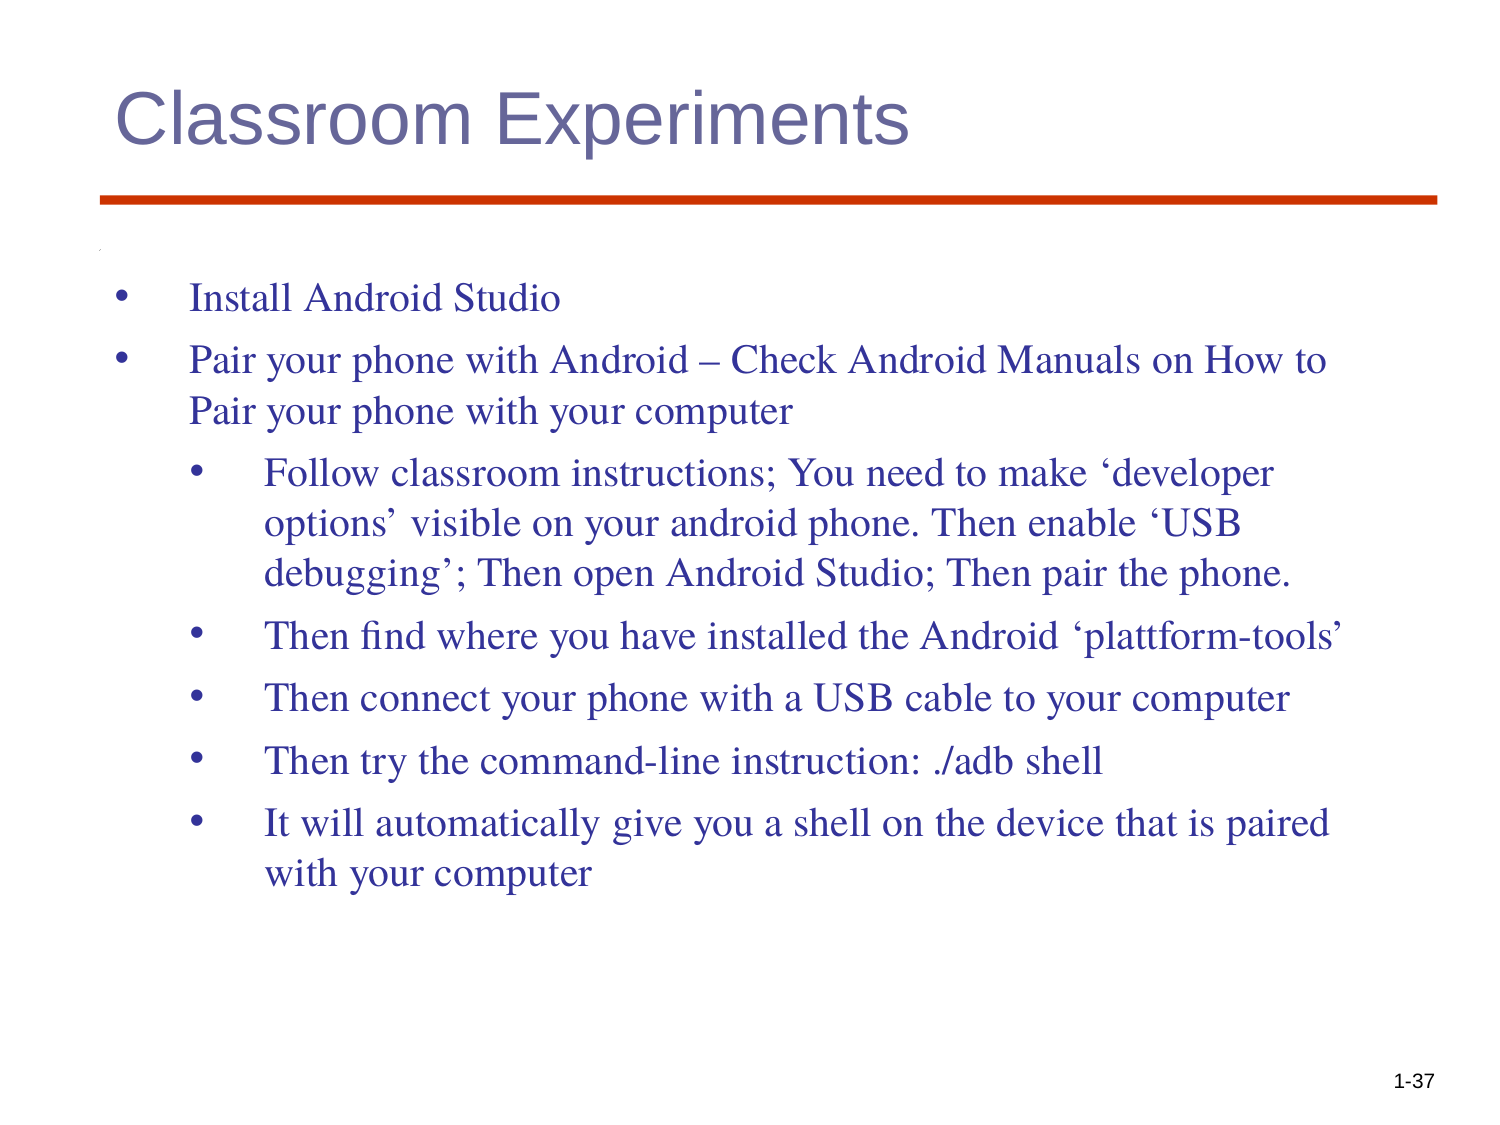

# Classroom Experiments
Install Android Studio
Pair your phone with Android – Check Android Manuals on How to Pair your phone with your computer
Follow classroom instructions; You need to make ‘developer options’ visible on your android phone. Then enable ‘USB debugging’; Then open Android Studio; Then pair the phone.
Then find where you have installed the Android ‘plattform-tools’
Then connect your phone with a USB cable to your computer
Then try the command-line instruction: ./adb shell
It will automatically give you a shell on the device that is paired with your computer
1-37